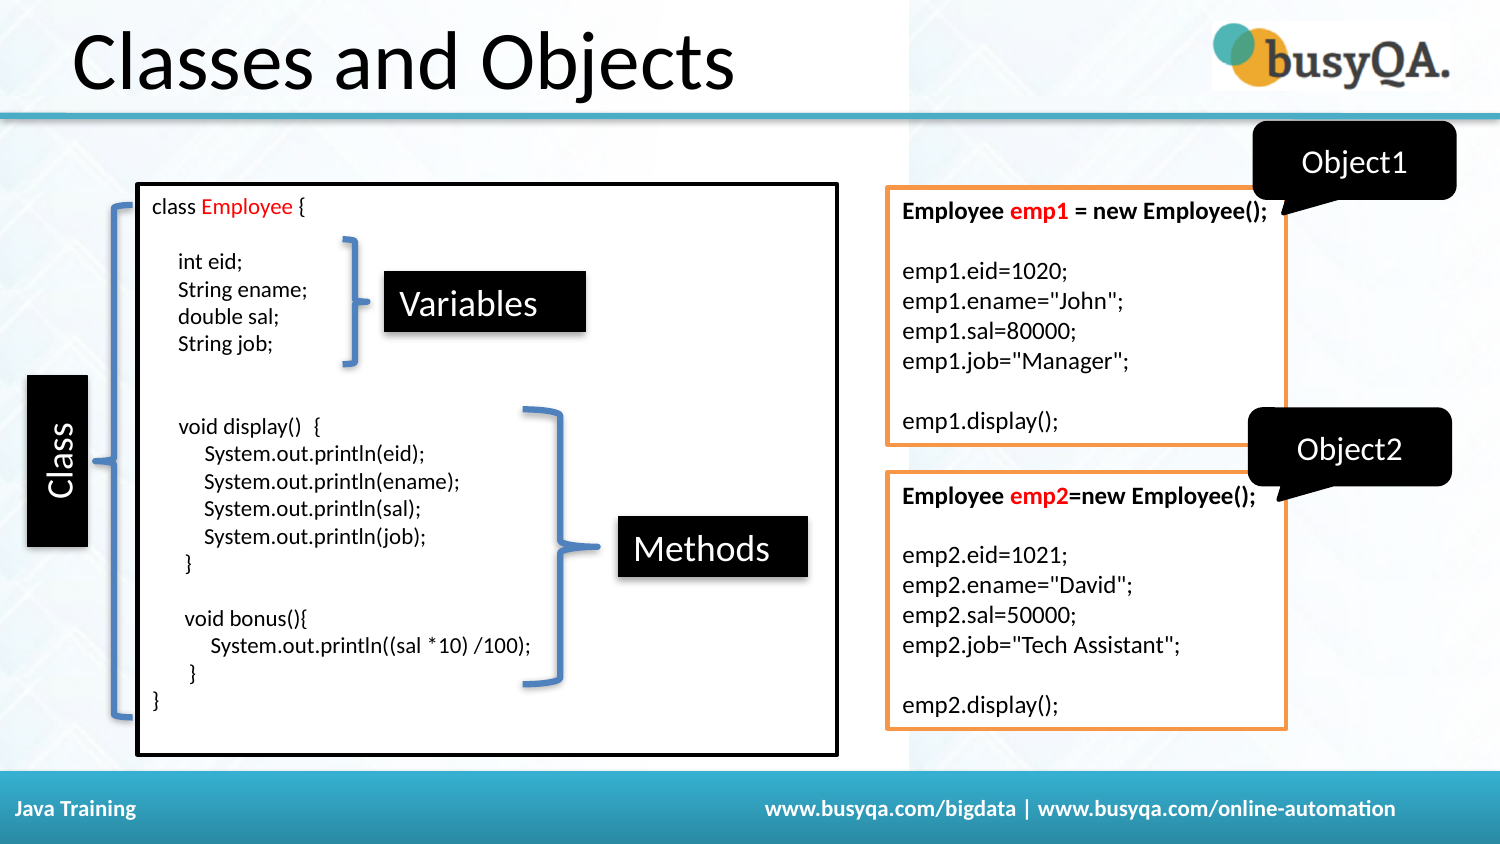

Classes and Objects
Object1
class Employee {

    int eid;
    String ename;
    double sal;
    String job;

     void display()  {
          System.out.println(eid);
        System.out.println(ename);
        System.out.println(sal);
        System.out.println(job);
     }

     void bonus(){
         System.out.println((sal *10) /100);
       }
}
Employee emp1 = new Employee();

emp1.eid=1020;
emp1.ename="John";
emp1.sal=80000;
emp1.job="Manager";

emp1.display();

Variables
Object2

Class
Employee emp2=new Employee();

emp2.eid=1021;
emp2.ename="David";
emp2.sal=50000;
emp2.job="Tech Assistant";

emp2.display();
Methods